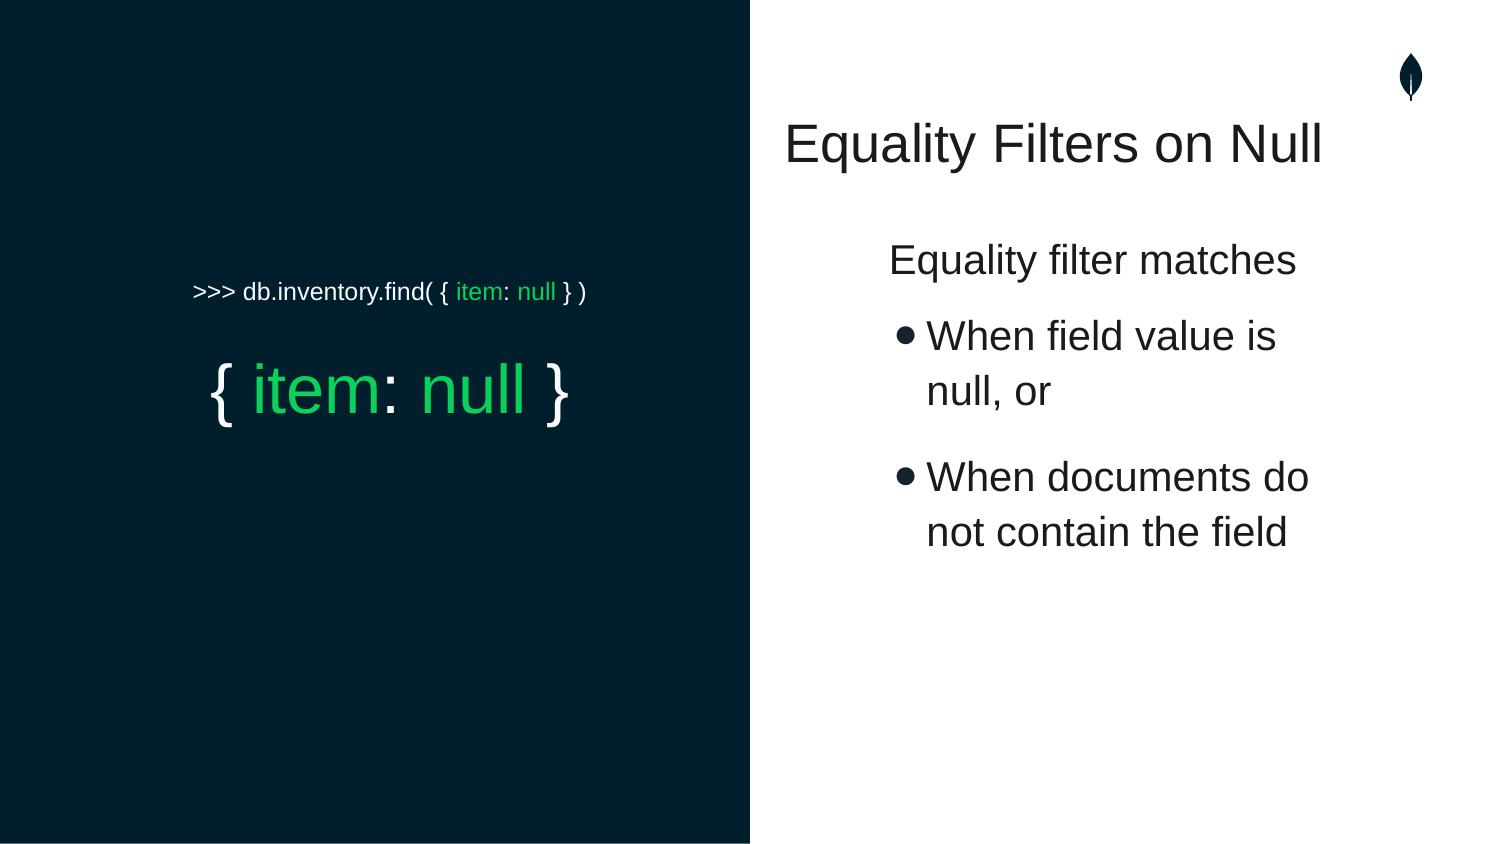

Equality Filters on Null
Equality filter matches
When field value is null, or
When documents do not contain the field
>>> db.inventory.find( { item: null } )
{ item: null }